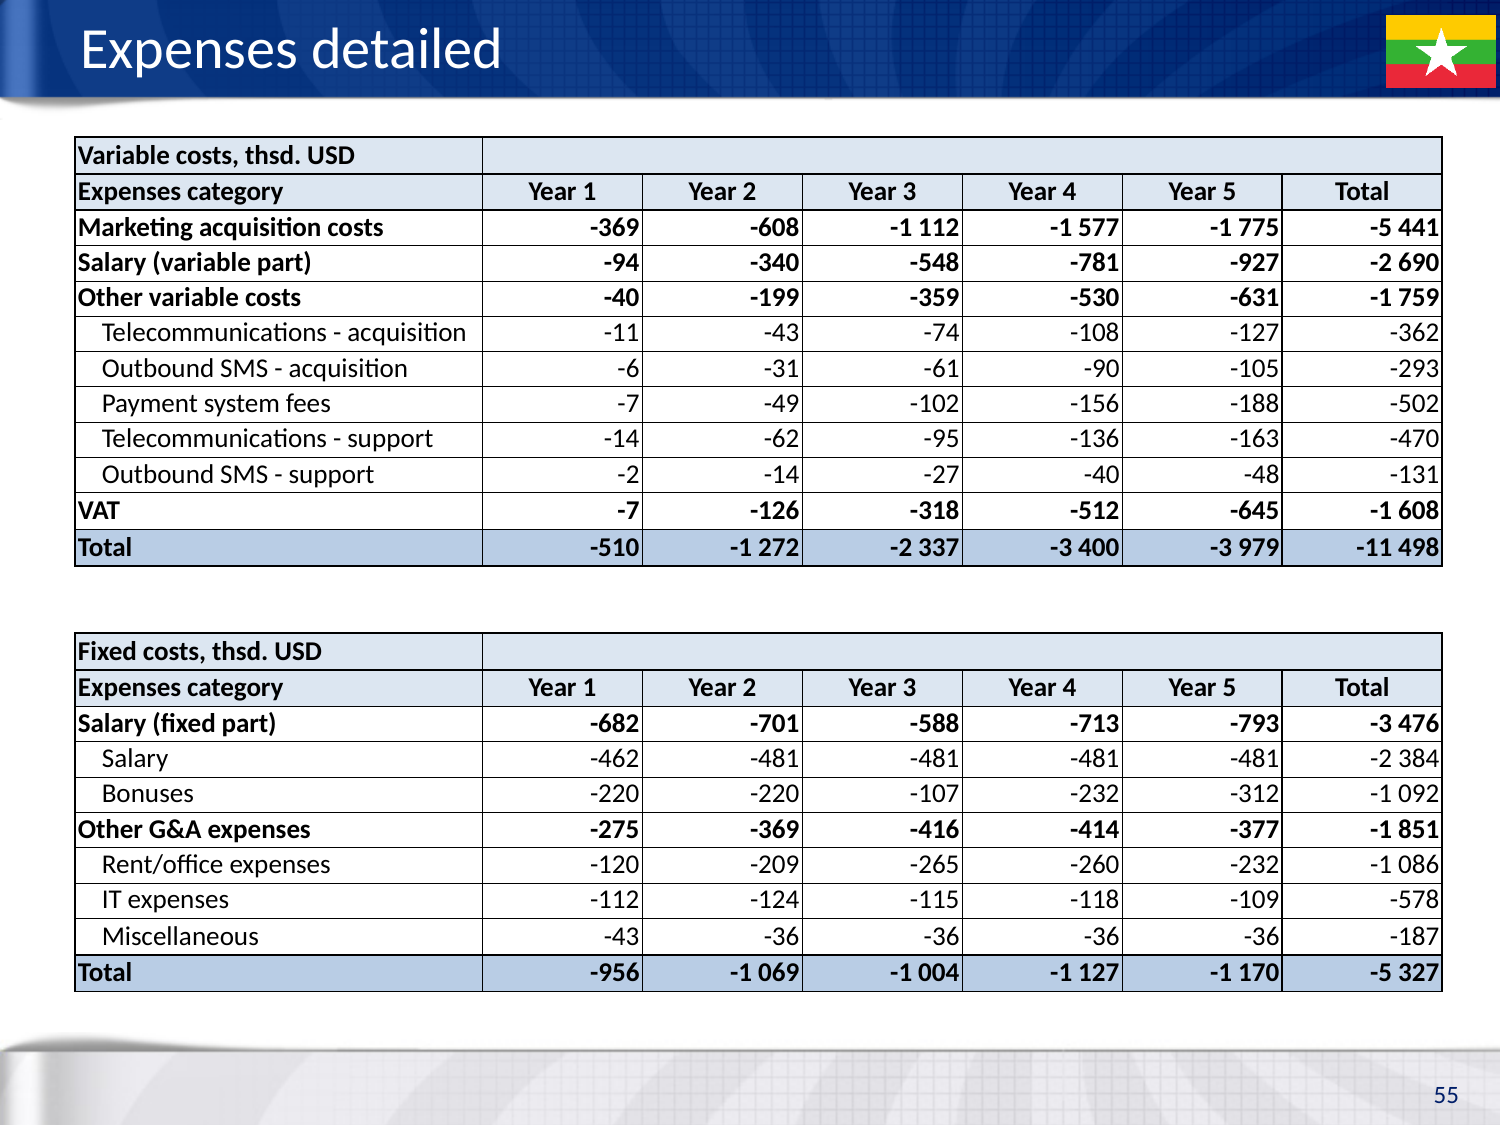

# Expenses detailed
| Variable costs, thsd. USD |  |  |  |  |  |  |
| --- | --- | --- | --- | --- | --- | --- |
| Expenses category | Year 1 | Year 2 | Year 3 | Year 4 | Year 5 | Total |
| Marketing acquisition costs | -369 | -608 | -1 112 | -1 577 | -1 775 | -5 441 |
| Salary (variable part) | -94 | -340 | -548 | -781 | -927 | -2 690 |
| Other variable costs | -40 | -199 | -359 | -530 | -631 | -1 759 |
| Telecommunications - acquisition | -11 | -43 | -74 | -108 | -127 | -362 |
| Outbound SMS - acquisition | -6 | -31 | -61 | -90 | -105 | -293 |
| Payment system fees | -7 | -49 | -102 | -156 | -188 | -502 |
| Telecommunications - support | -14 | -62 | -95 | -136 | -163 | -470 |
| Outbound SMS - support | -2 | -14 | -27 | -40 | -48 | -131 |
| VAT | -7 | -126 | -318 | -512 | -645 | -1 608 |
| Total | -510 | -1 272 | -2 337 | -3 400 | -3 979 | -11 498 |
| Fixed costs, thsd. USD |  |  |  |  |  |  |
| --- | --- | --- | --- | --- | --- | --- |
| Expenses category | Year 1 | Year 2 | Year 3 | Year 4 | Year 5 | Total |
| Salary (fixed part) | -682 | -701 | -588 | -713 | -793 | -3 476 |
| Salary | -462 | -481 | -481 | -481 | -481 | -2 384 |
| Bonuses | -220 | -220 | -107 | -232 | -312 | -1 092 |
| Other G&A expenses | -275 | -369 | -416 | -414 | -377 | -1 851 |
| Rent/office expenses | -120 | -209 | -265 | -260 | -232 | -1 086 |
| IT expenses | -112 | -124 | -115 | -118 | -109 | -578 |
| Miscellaneous | -43 | -36 | -36 | -36 | -36 | -187 |
| Total | -956 | -1 069 | -1 004 | -1 127 | -1 170 | -5 327 |
55